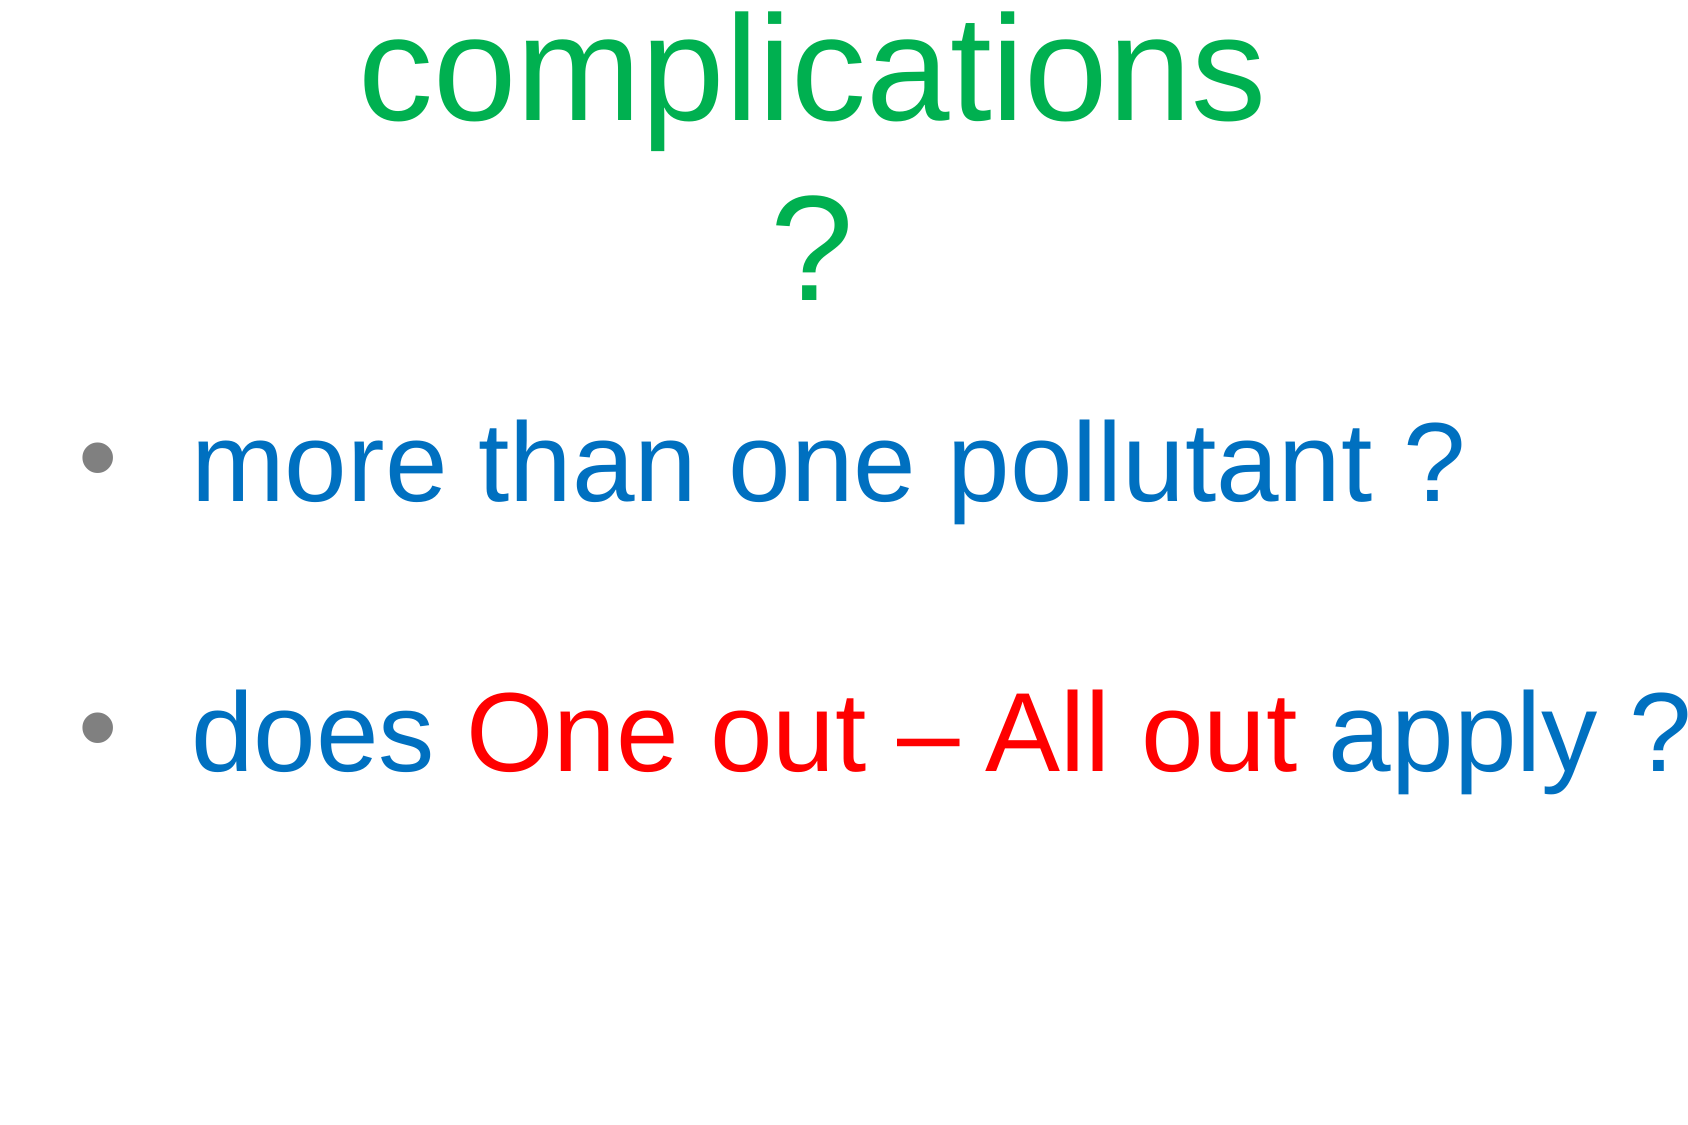

complications ?

more than one pollutant ?

does One out – All out apply ?